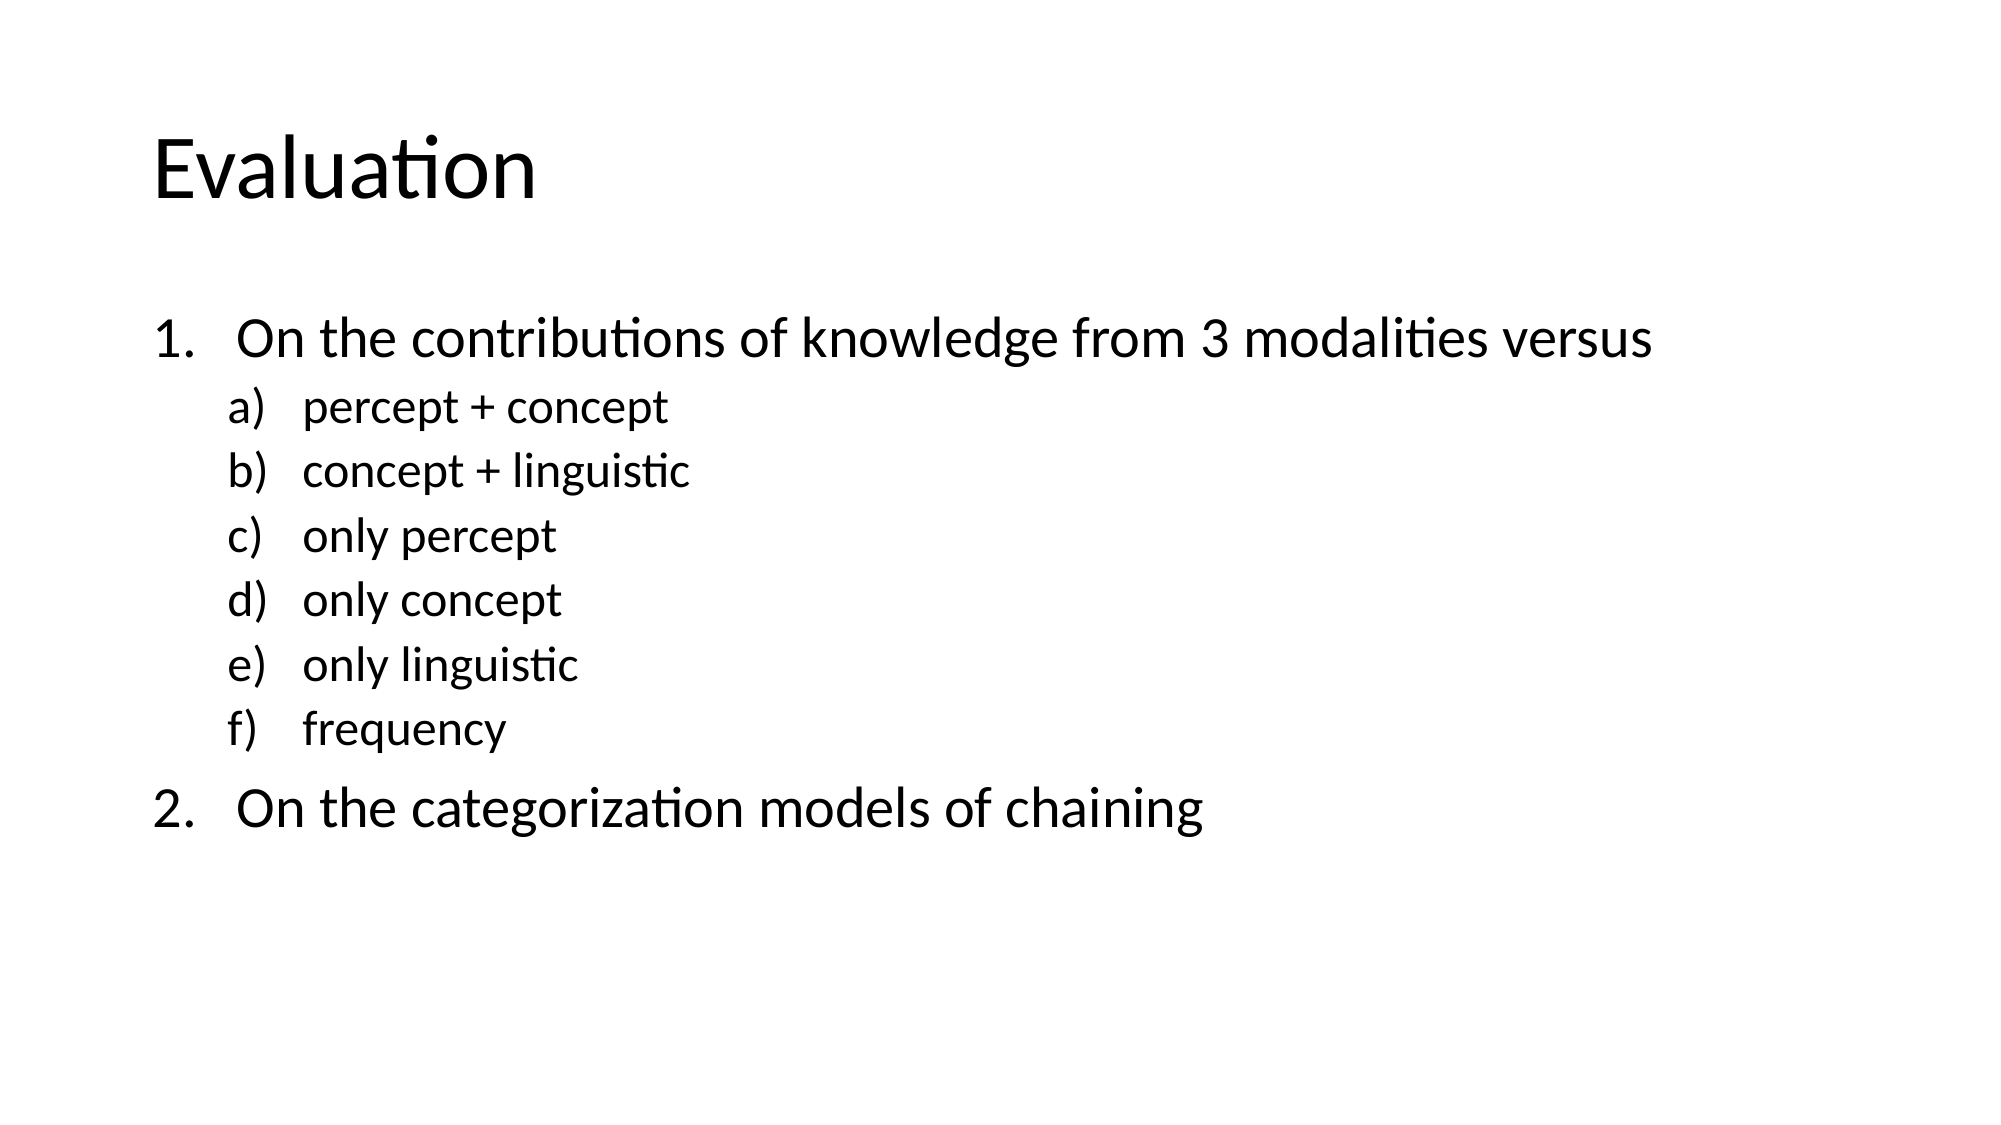

# Evaluation
On the contributions of knowledge from 3 modalities versus
percept + concept
concept + linguistic
only percept
only concept
only linguistic
frequency
On the categorization models of chaining